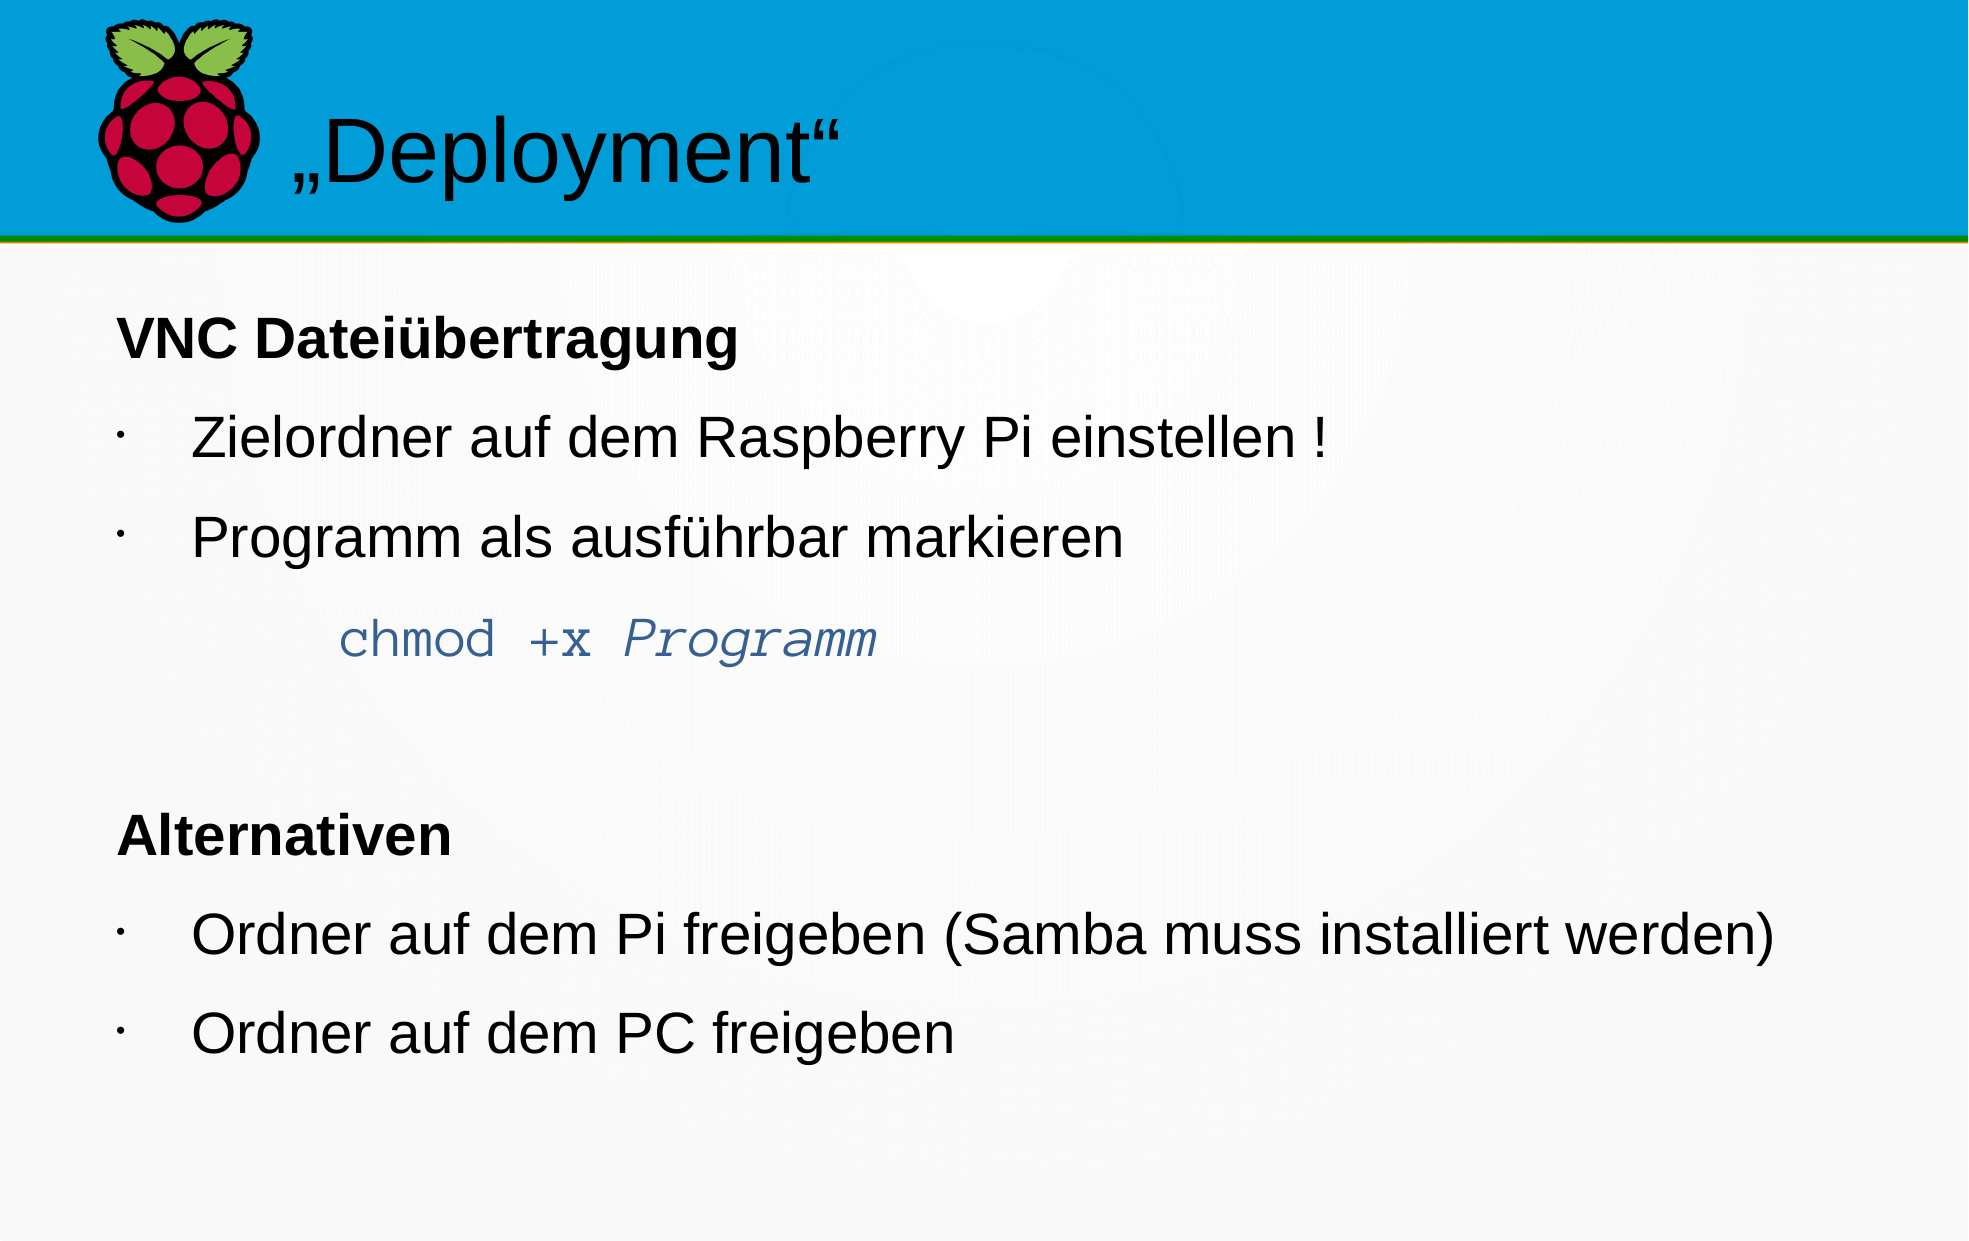

„Deployment“
VNC Dateiübertragung
Zielordner auf dem Raspberry Pi einstellen !
Programm als ausführbar markieren
	chmod +x Programm

Alternativen
Ordner auf dem Pi freigeben (Samba muss installiert werden)
Ordner auf dem PC freigeben